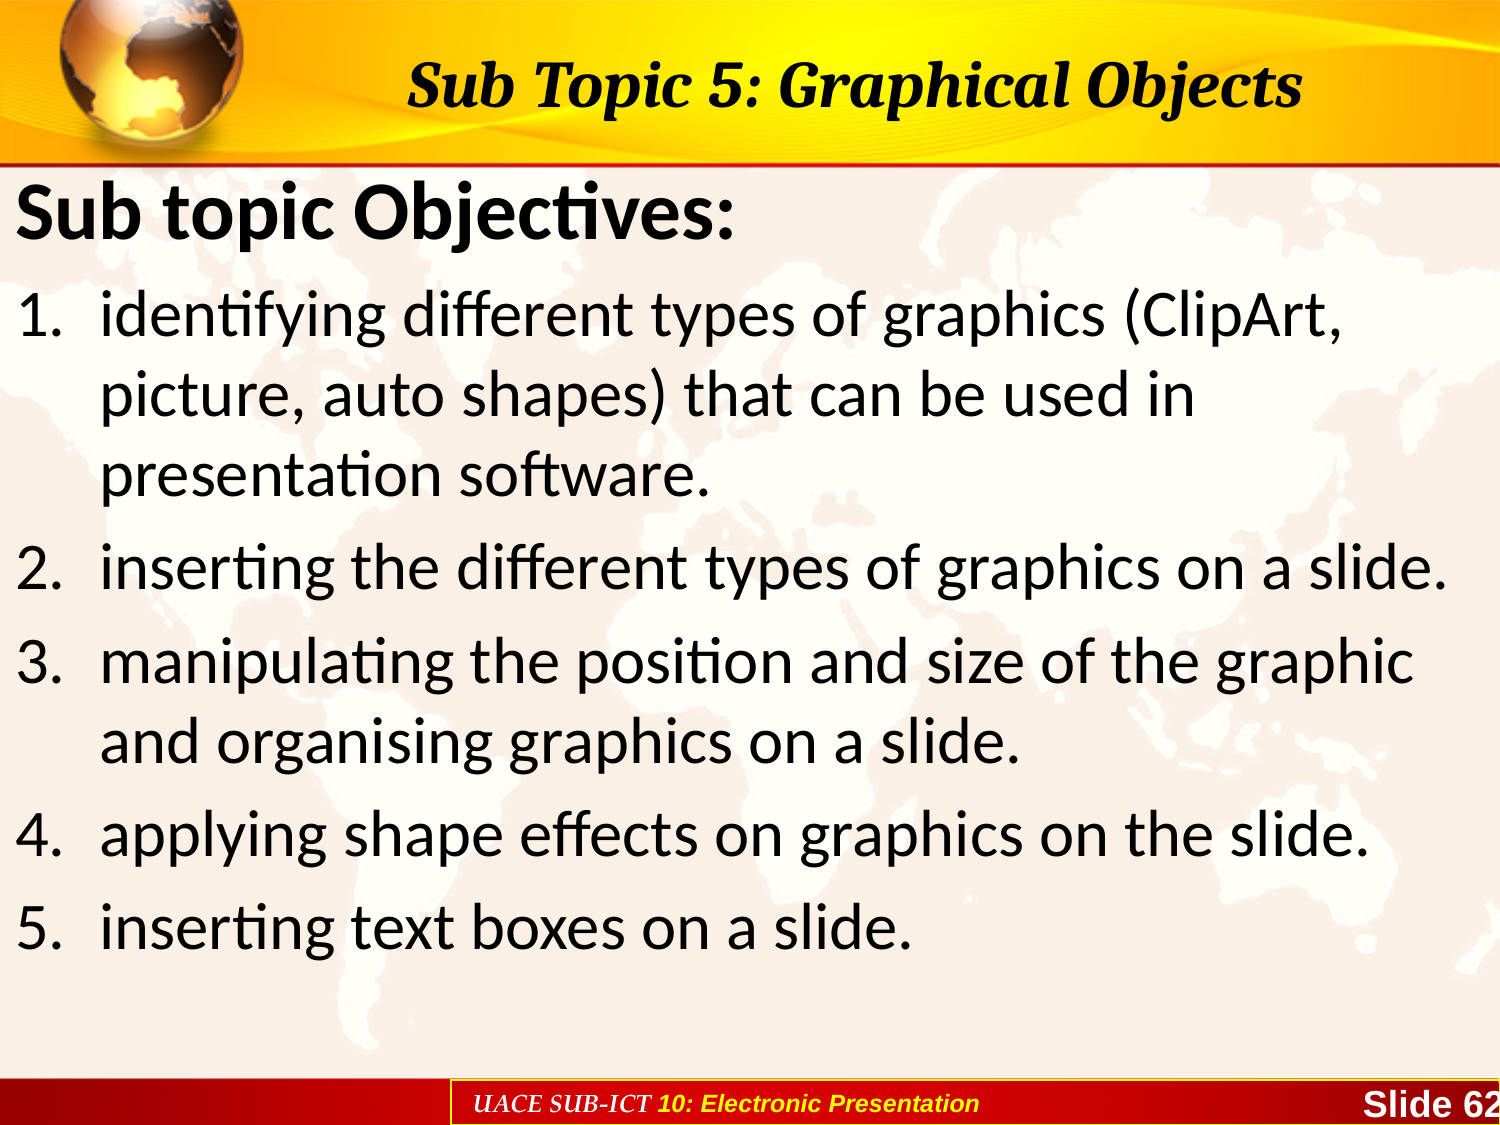

# Sub Topic 5: Graphical Objects
Sub topic Objectives:
identifying different types of graphics (ClipArt, picture, auto shapes) that can be used in presentation software.
inserting the different types of graphics on a slide.
manipulating the position and size of the graphic and organising graphics on a slide.
applying shape effects on graphics on the slide.
inserting text boxes on a slide.